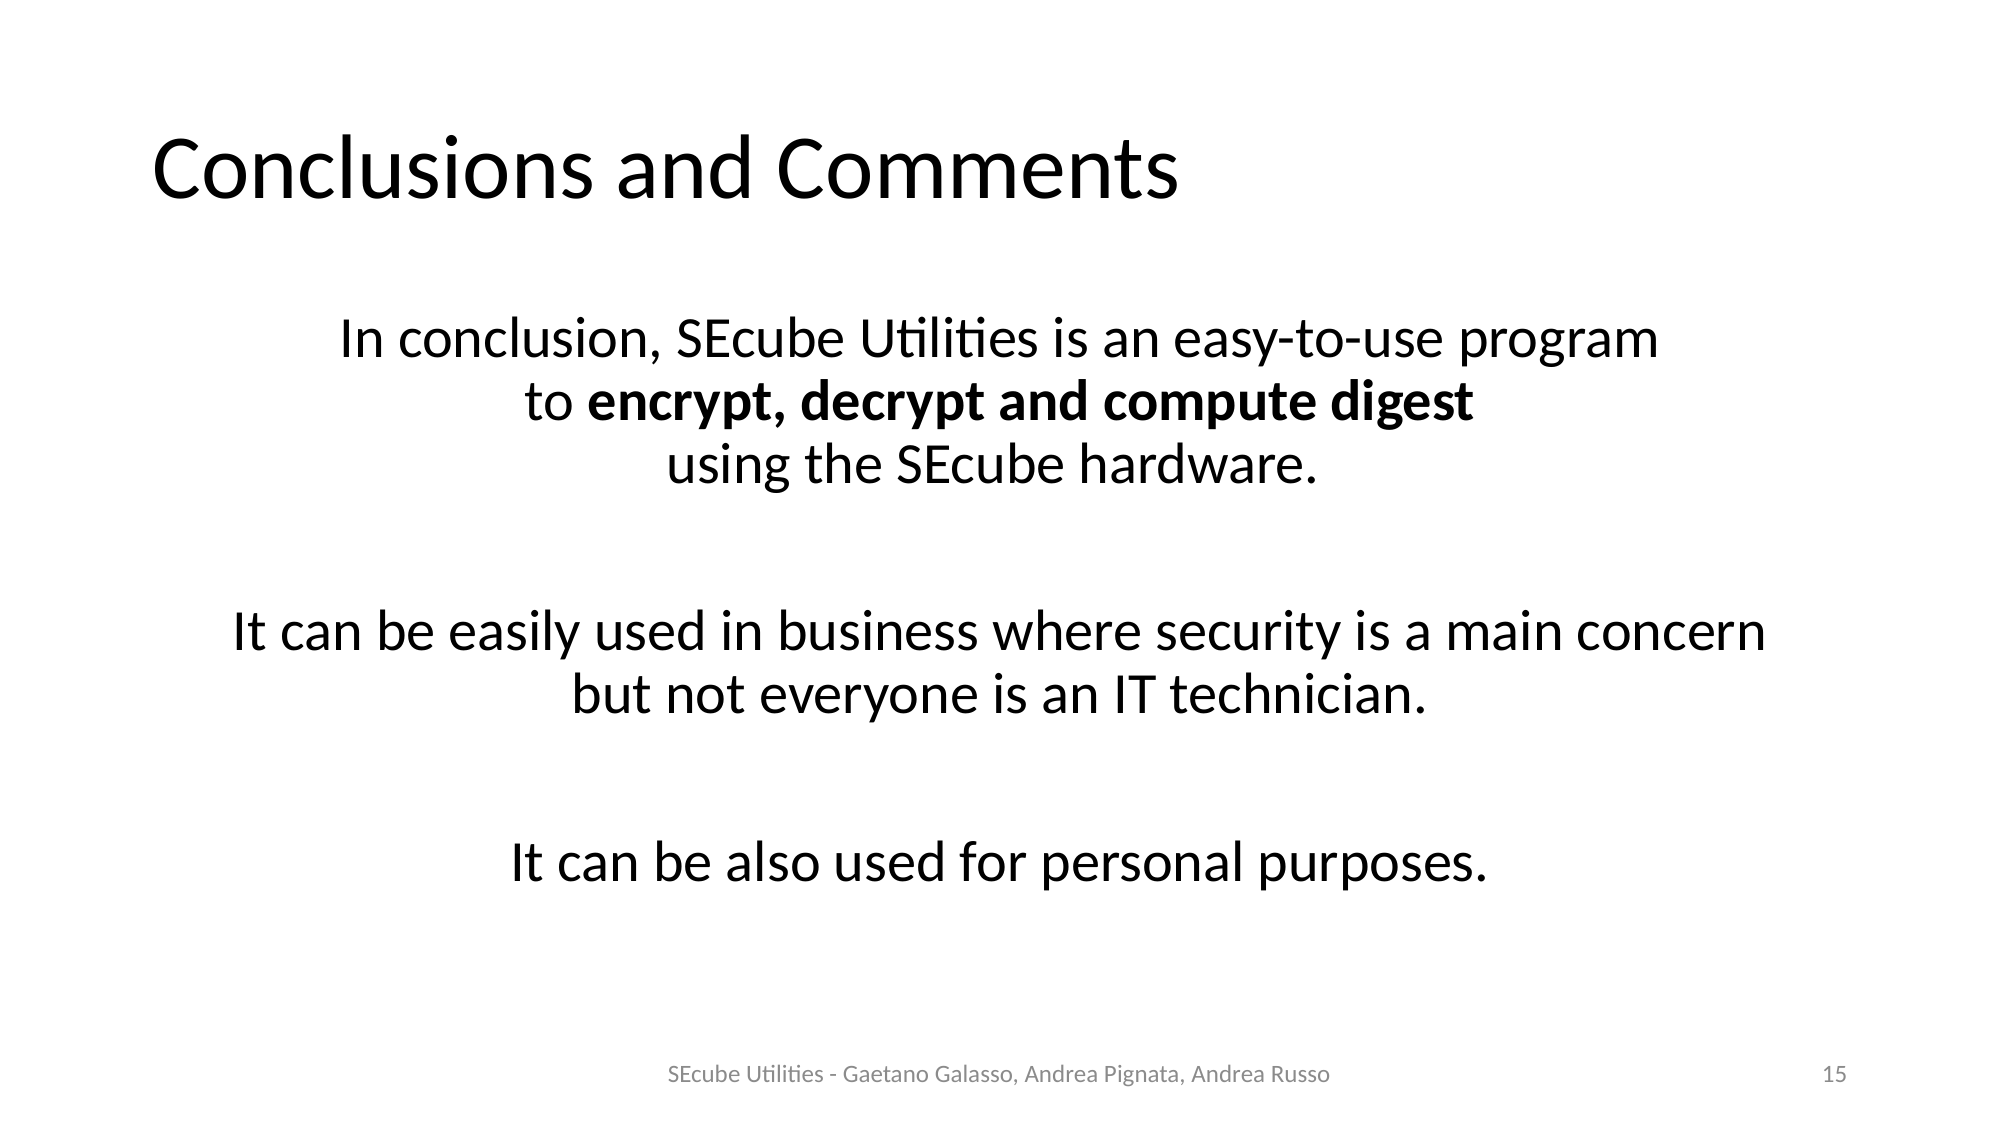

# Conclusions and Comments
In conclusion, SEcube Utilities is an easy-to-use program
to encrypt, decrypt and compute digest
using the SEcube hardware.

It can be easily used in business where security is a main concern
but not everyone is an IT technician.

It can be also used for personal purposes.

SEcube Utilities - Gaetano Galasso, Andrea Pignata, Andrea Russo
15